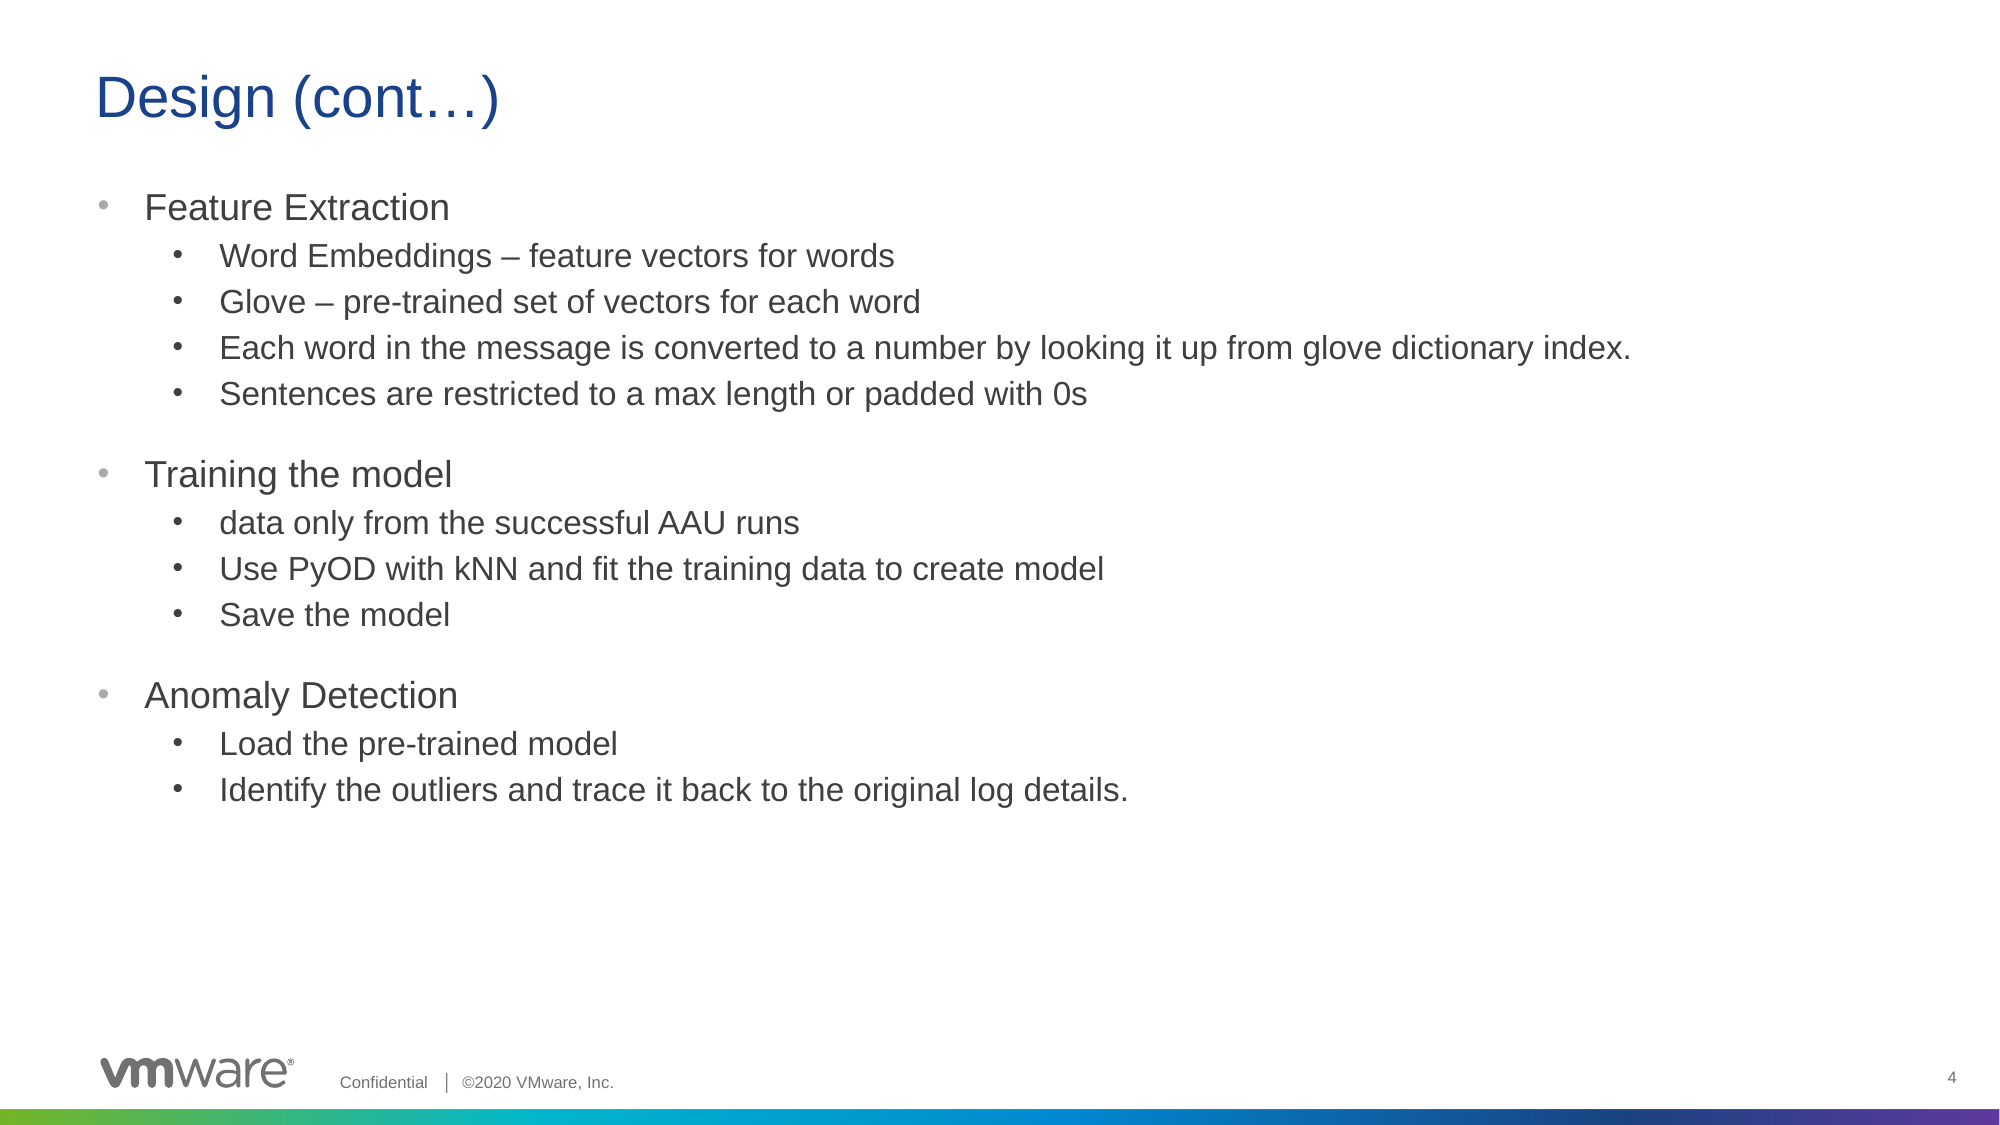

# Design (cont…)
Feature Extraction
Word Embeddings – feature vectors for words
Glove – pre-trained set of vectors for each word
Each word in the message is converted to a number by looking it up from glove dictionary index.
Sentences are restricted to a max length or padded with 0s
Training the model
data only from the successful AAU runs
Use PyOD with kNN and fit the training data to create model
Save the model
Anomaly Detection
Load the pre-trained model
Identify the outliers and trace it back to the original log details.